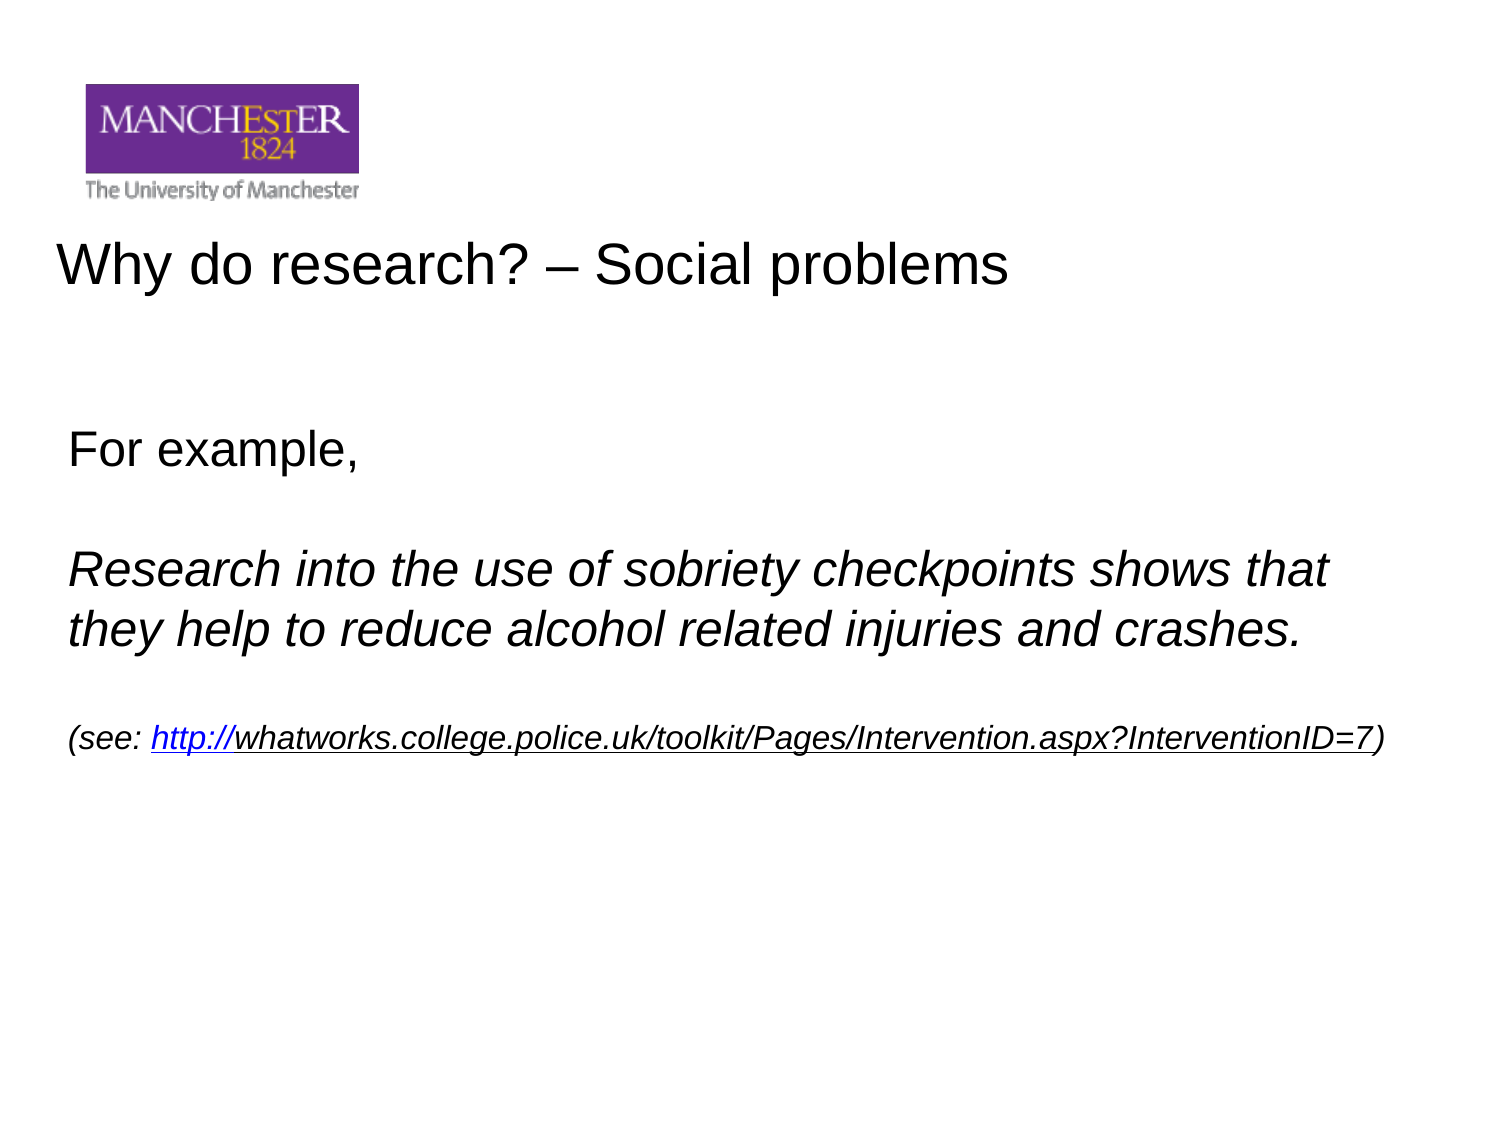

Why do research? – Social problems

For example,

Research into the use of sobriety checkpoints shows that they help to reduce alcohol related injuries and crashes.

(see: http://whatworks.college.police.uk/toolkit/Pages/Intervention.aspx?InterventionID=7)